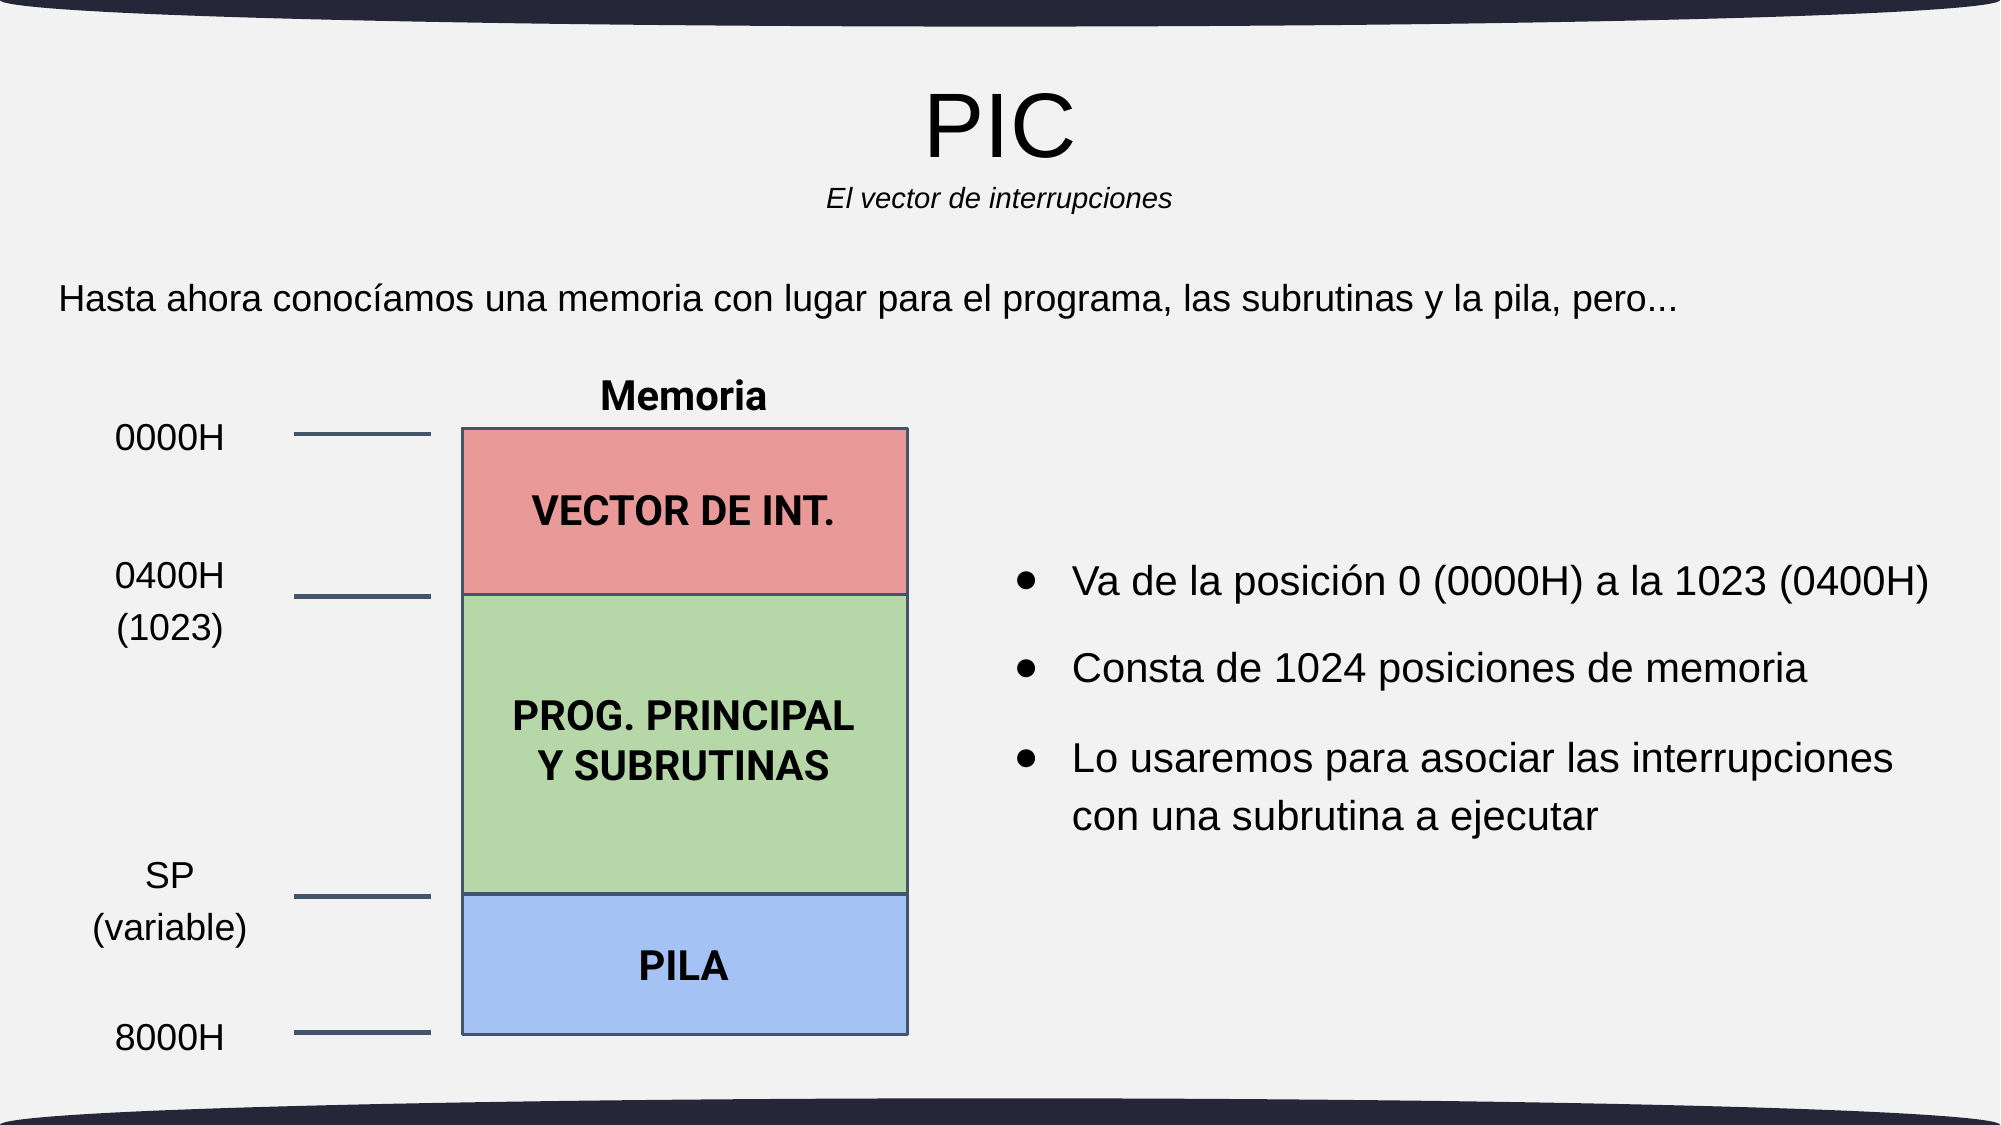

# PIC
El vector de interrupciones

Hasta ahora conocíamos una memoria con lugar para el programa, las subrutinas y la pila, pero...
Memoria
0000H

PROG. PRINCIPAL
Y SUBRUTINAS

PILA

VECTOR DE INT.
Va de la posición 0 (0000H) a la 1023 (0400H)
0400H
(1023)
Consta de 1024 posiciones de memoria
Lo usaremos para asociar las interrupciones con una subrutina a ejecutar
SP
(variable)
8000H